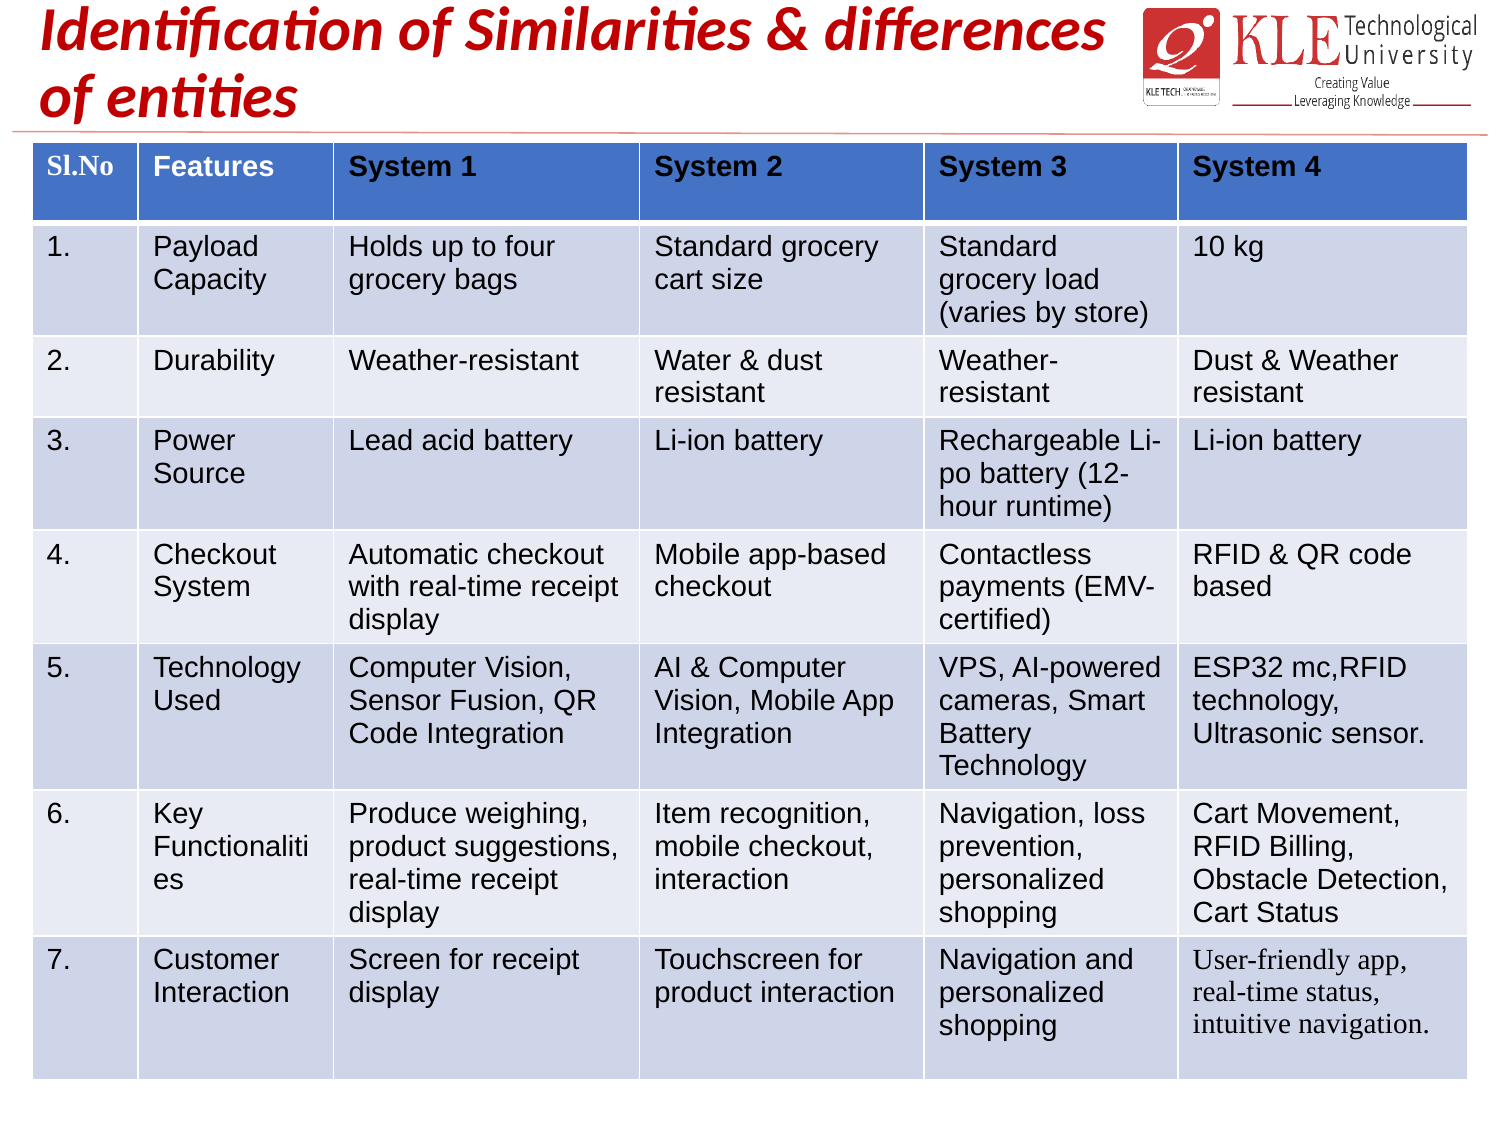

# Identification of Similarities & differences of entities
| Sl.No | Features | System 1 | System 2 | System 3 | System 4 |
| --- | --- | --- | --- | --- | --- |
| 1. | Payload Capacity | Holds up to four grocery bags | Standard grocery cart size | Standard grocery load (varies by store) | 10 kg |
| 2. | Durability | Weather-resistant | Water & dust resistant | Weather-resistant | Dust & Weather resistant |
| 3. | Power Source | Lead acid battery | Li-ion battery | Rechargeable Li-po battery (12-hour runtime) | Li-ion battery |
| 4. | Checkout System | Automatic checkout with real-time receipt display | Mobile app-based checkout | Contactless payments (EMV-certified) | RFID & QR code based |
| 5. | Technology Used | Computer Vision, Sensor Fusion, QR Code Integration | AI & Computer Vision, Mobile App Integration | VPS, AI-powered cameras, Smart Battery Technology | ESP32 mc,RFID technology, Ultrasonic sensor. |
| 6. | Key Functionalities | Produce weighing, product suggestions, real-time receipt display | Item recognition, mobile checkout, interaction | Navigation, loss prevention, personalized shopping | Cart Movement, RFID Billing, Obstacle Detection, Cart Status |
| 7. | Customer Interaction | Screen for receipt display | Touchscreen for product interaction | Navigation and personalized shopping | User-friendly app, real-time status, intuitive navigation. |
39